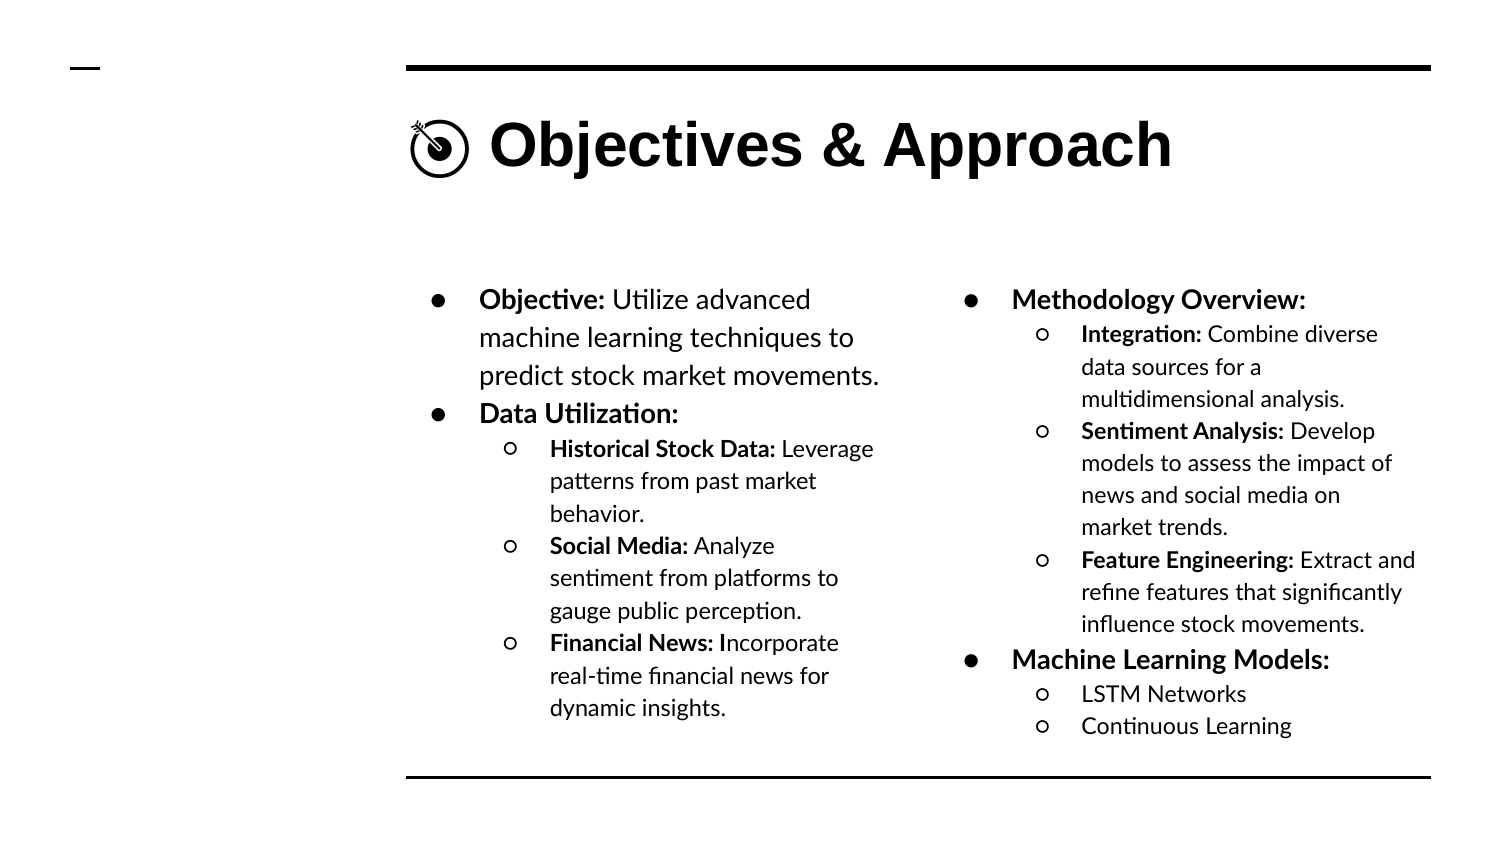

# 🎯 Objectives & Approach
Objective: Utilize advanced machine learning techniques to predict stock market movements.
Data Utilization:
Historical Stock Data: Leverage patterns from past market behavior.
Social Media: Analyze sentiment from platforms to gauge public perception.
Financial News: Incorporate real-time financial news for dynamic insights.
Methodology Overview:
Integration: Combine diverse data sources for a multidimensional analysis.
Sentiment Analysis: Develop models to assess the impact of news and social media on market trends.
Feature Engineering: Extract and refine features that significantly influence stock movements.
Machine Learning Models:
LSTM Networks
Continuous Learning